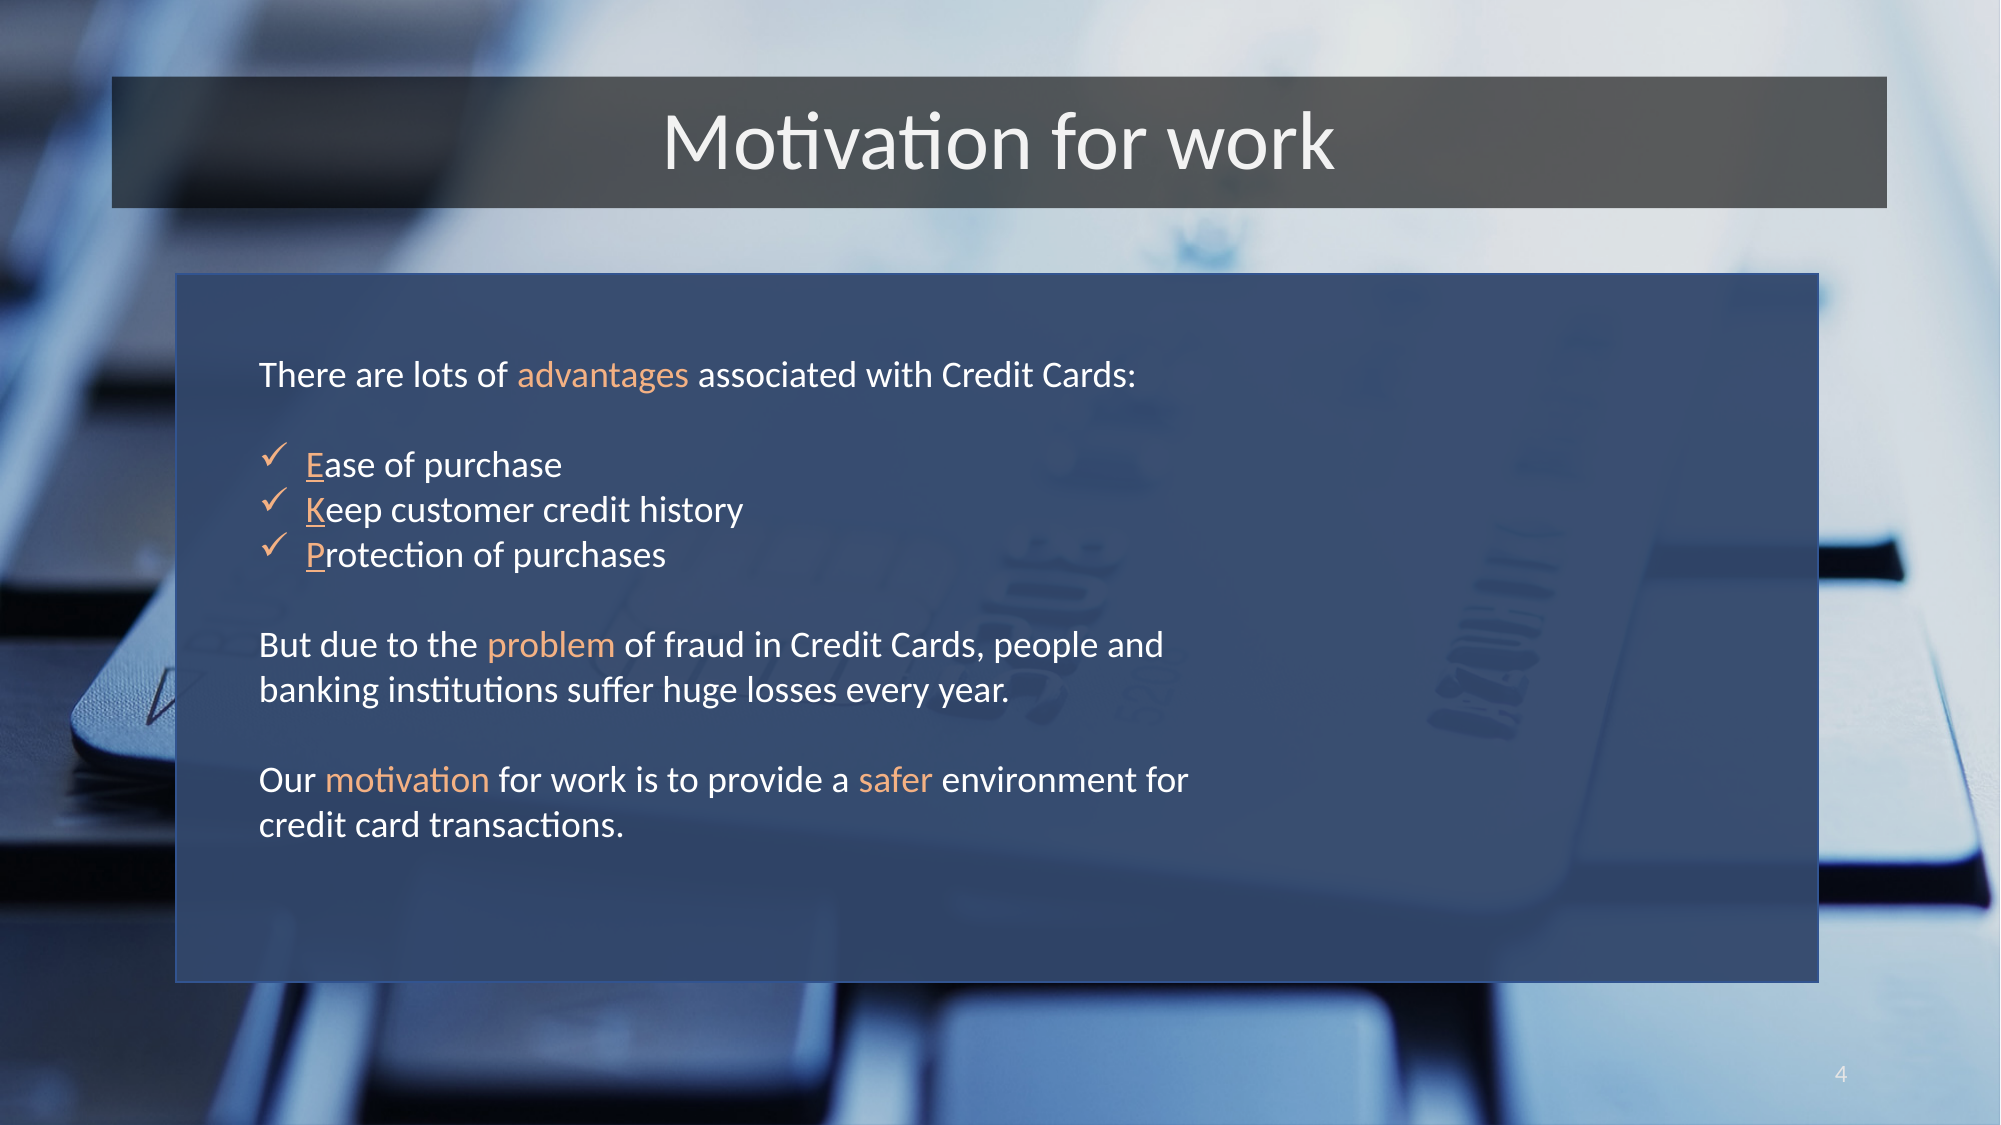

Motivation for work

There are lots of advantages associated with Credit Cards:

Ease of purchase
Keep customer credit history
Protection of purchases

But due to the problem of fraud in Credit Cards, people and banking institutions suffer huge losses every year.

Our motivation for work is to provide a safer environment for credit card transactions.

4